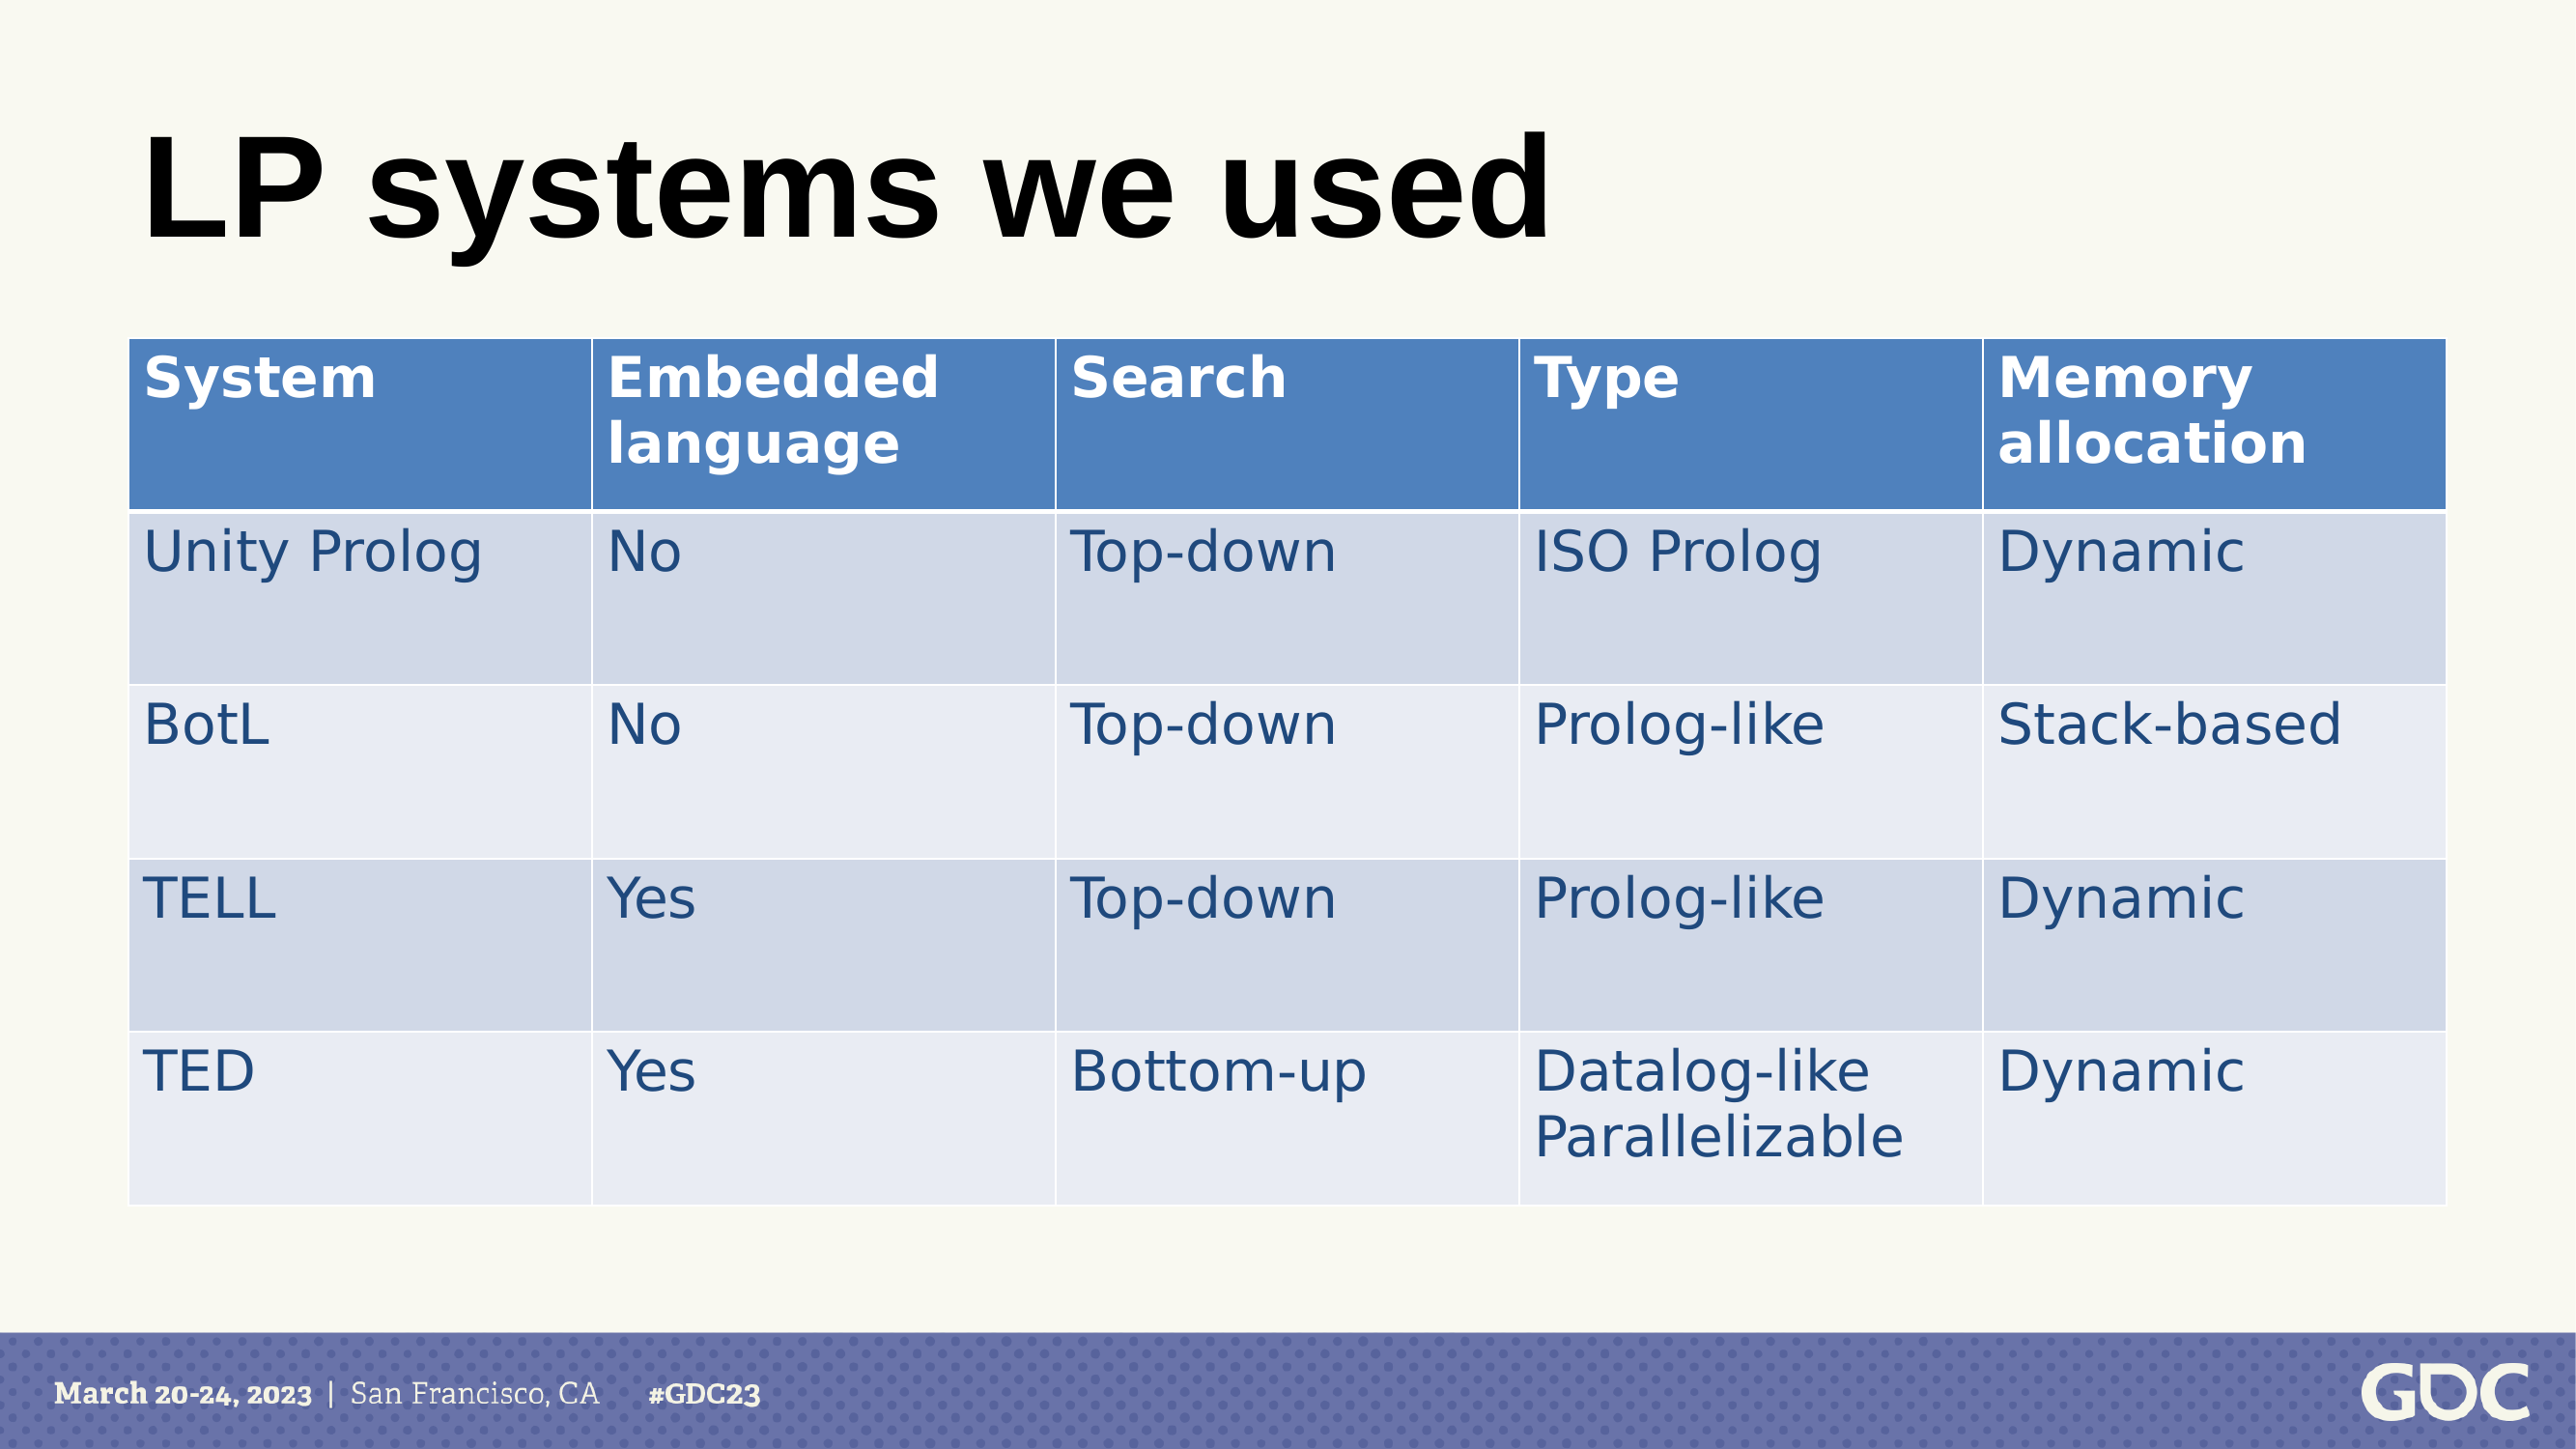

# LP systems we used
| System | Embedded language | Search | Type | Memory allocation |
| --- | --- | --- | --- | --- |
| Unity Prolog | No | Top-down | ISO Prolog | Dynamic |
| BotL | No | Top-down | Prolog-like | Stack-based |
| TELL | Yes | Top-down | Prolog-like | Dynamic |
| TED | Yes | Bottom-up | Datalog-like Parallelizable | Dynamic |